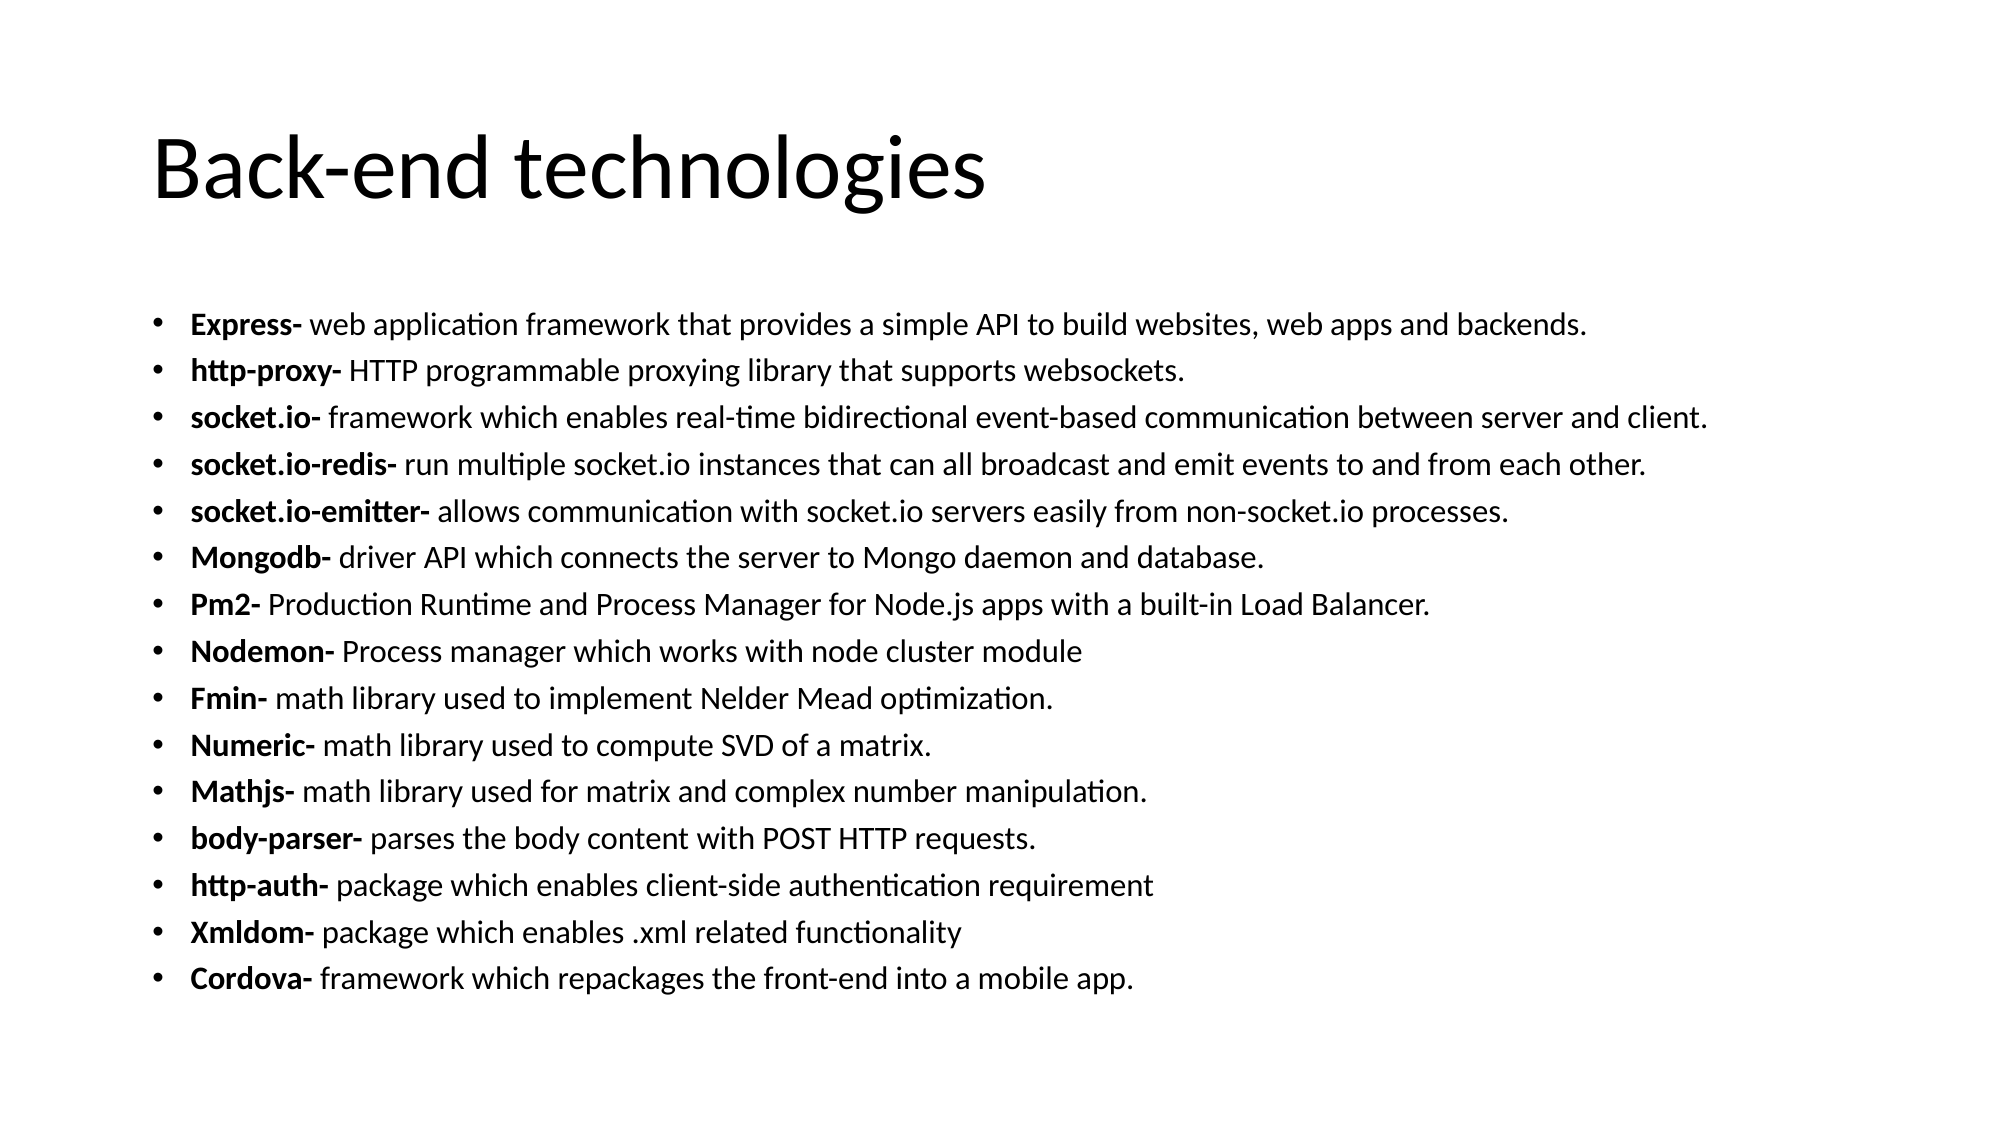

# Back-end technologies
Express- web application framework that provides a simple API to build websites, web apps and backends.
http-proxy- HTTP programmable proxying library that supports websockets.
socket.io- framework which enables real-time bidirectional event-based communication between server and client.
socket.io-redis- run multiple socket.io instances that can all broadcast and emit events to and from each other.
socket.io-emitter- allows communication with socket.io servers easily from non-socket.io processes.
Mongodb- driver API which connects the server to Mongo daemon and database.
Pm2- Production Runtime and Process Manager for Node.js apps with a built-in Load Balancer.
Nodemon- Process manager which works with node cluster module
Fmin- math library used to implement Nelder Mead optimization.
Numeric- math library used to compute SVD of a matrix.
Mathjs- math library used for matrix and complex number manipulation.
body-parser- parses the body content with POST HTTP requests.
http-auth- package which enables client-side authentication requirement
Xmldom- package which enables .xml related functionality
Cordova- framework which repackages the front-end into a mobile app.